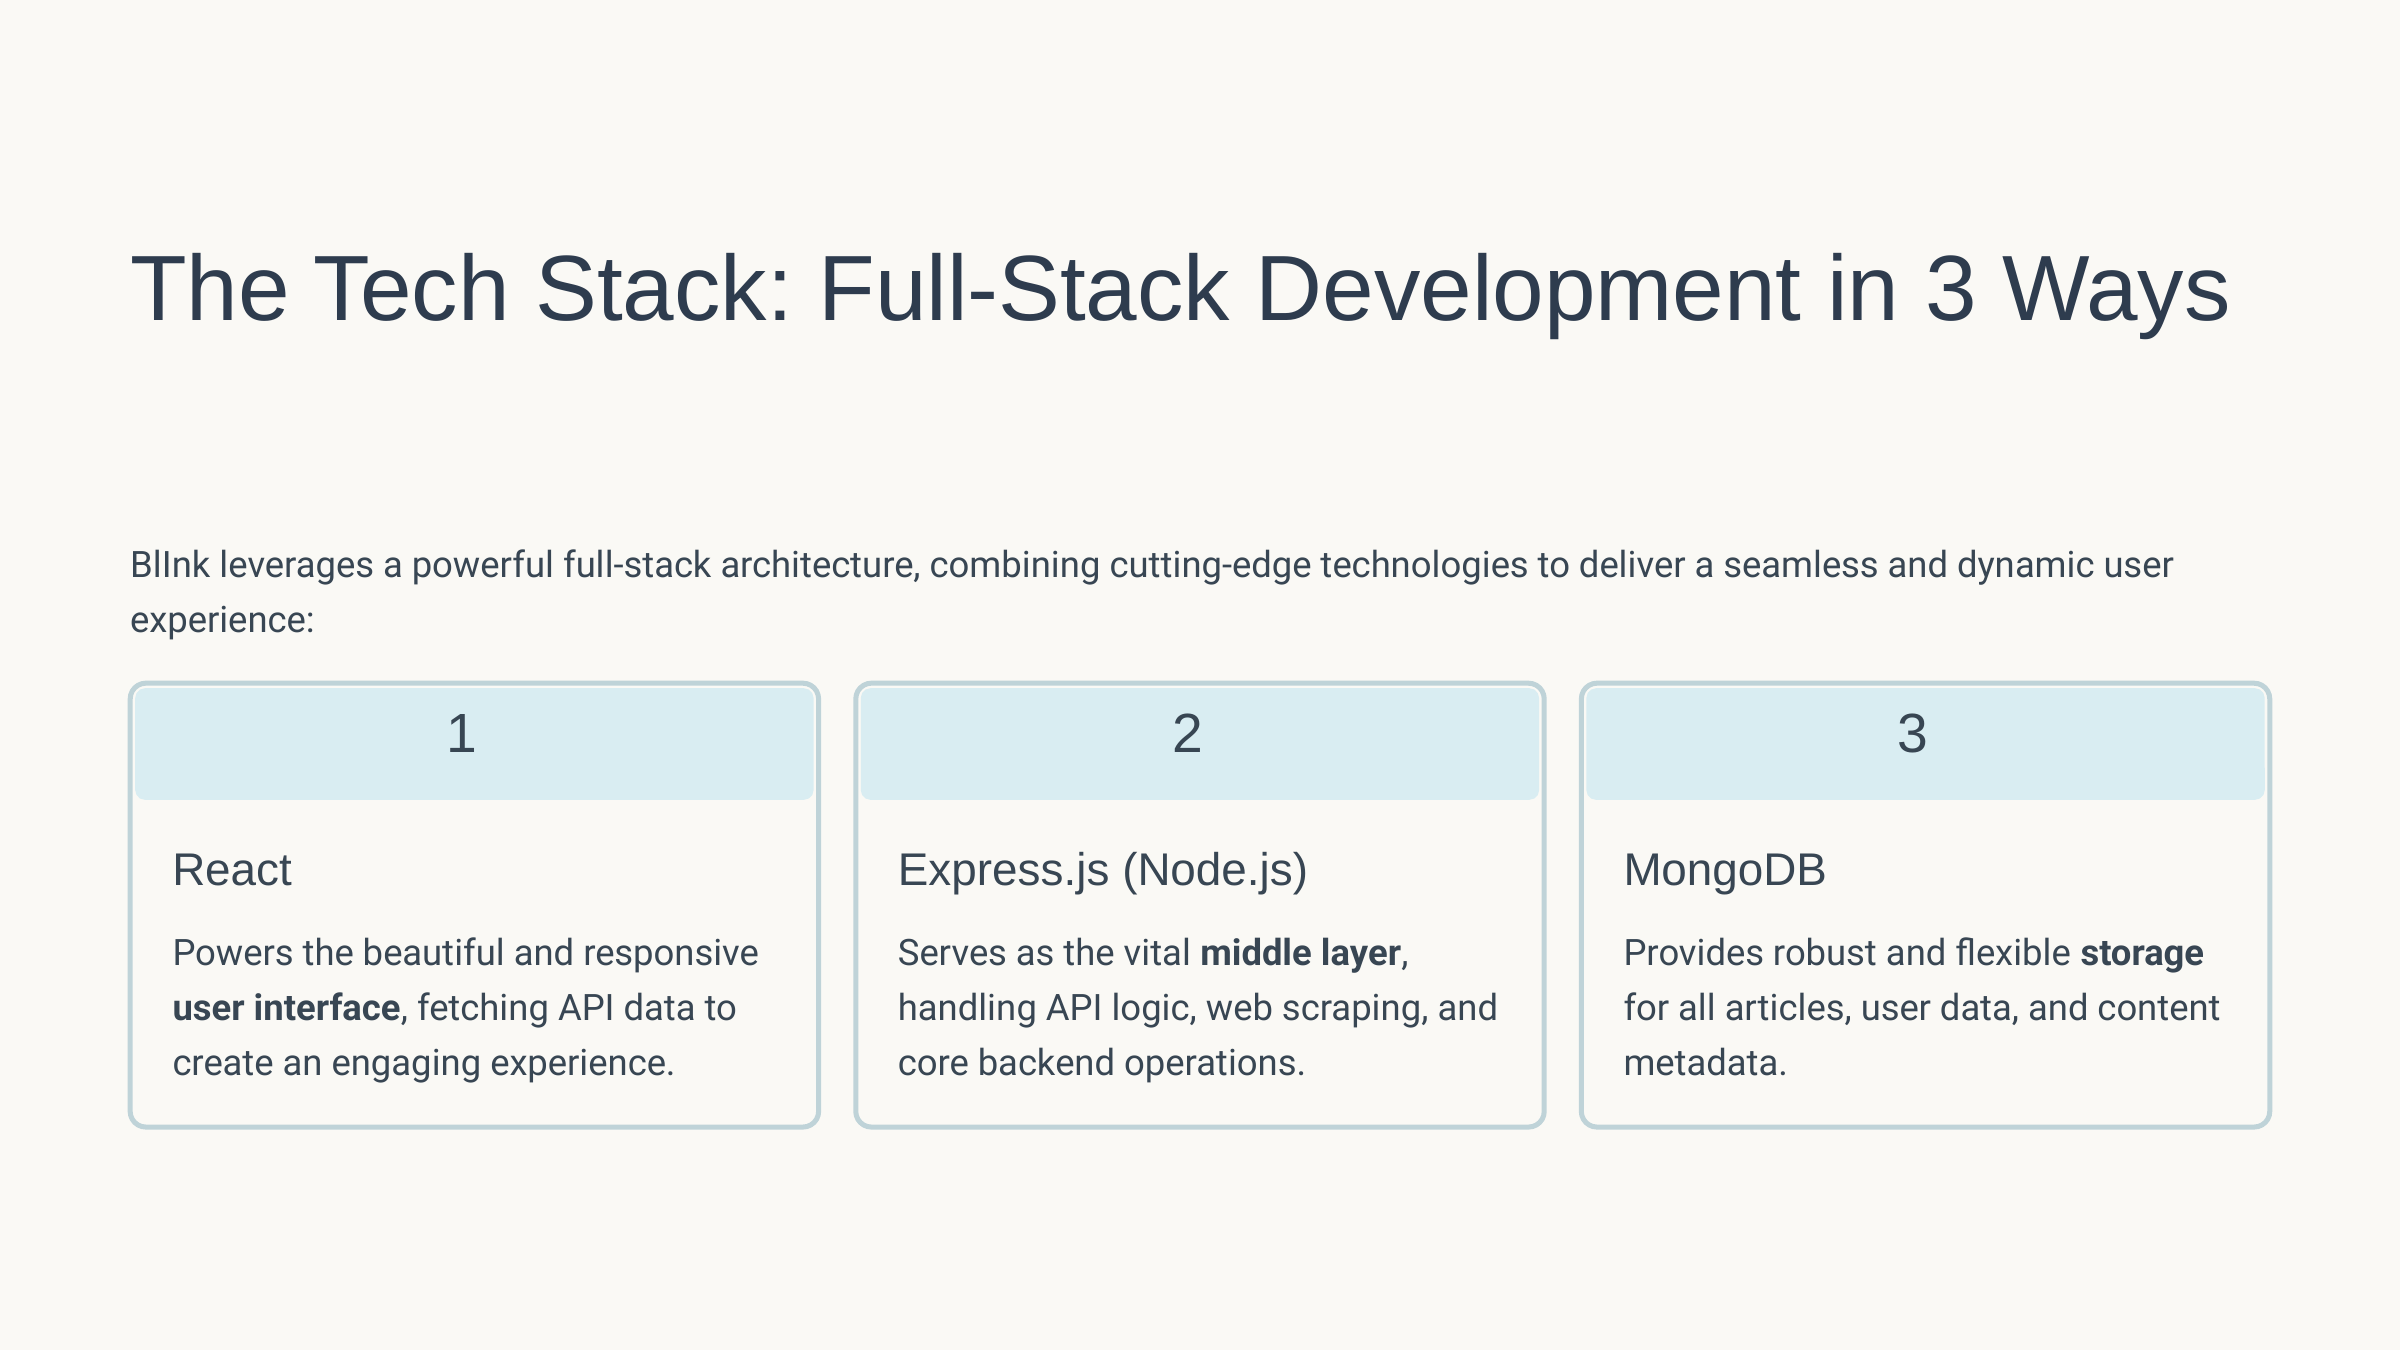

The Tech Stack: Full-Stack Development in 3 Ways
BlInk leverages a powerful full-stack architecture, combining cutting-edge technologies to deliver a seamless and dynamic user experience:

1
2
3
React
Express.js (Node.js)
MongoDB
Powers the beautiful and responsive user interface, fetching API data to create an engaging experience.
Serves as the vital middle layer, handling API logic, web scraping, and core backend operations.
Provides robust and flexible storage for all articles, user data, and content metadata.